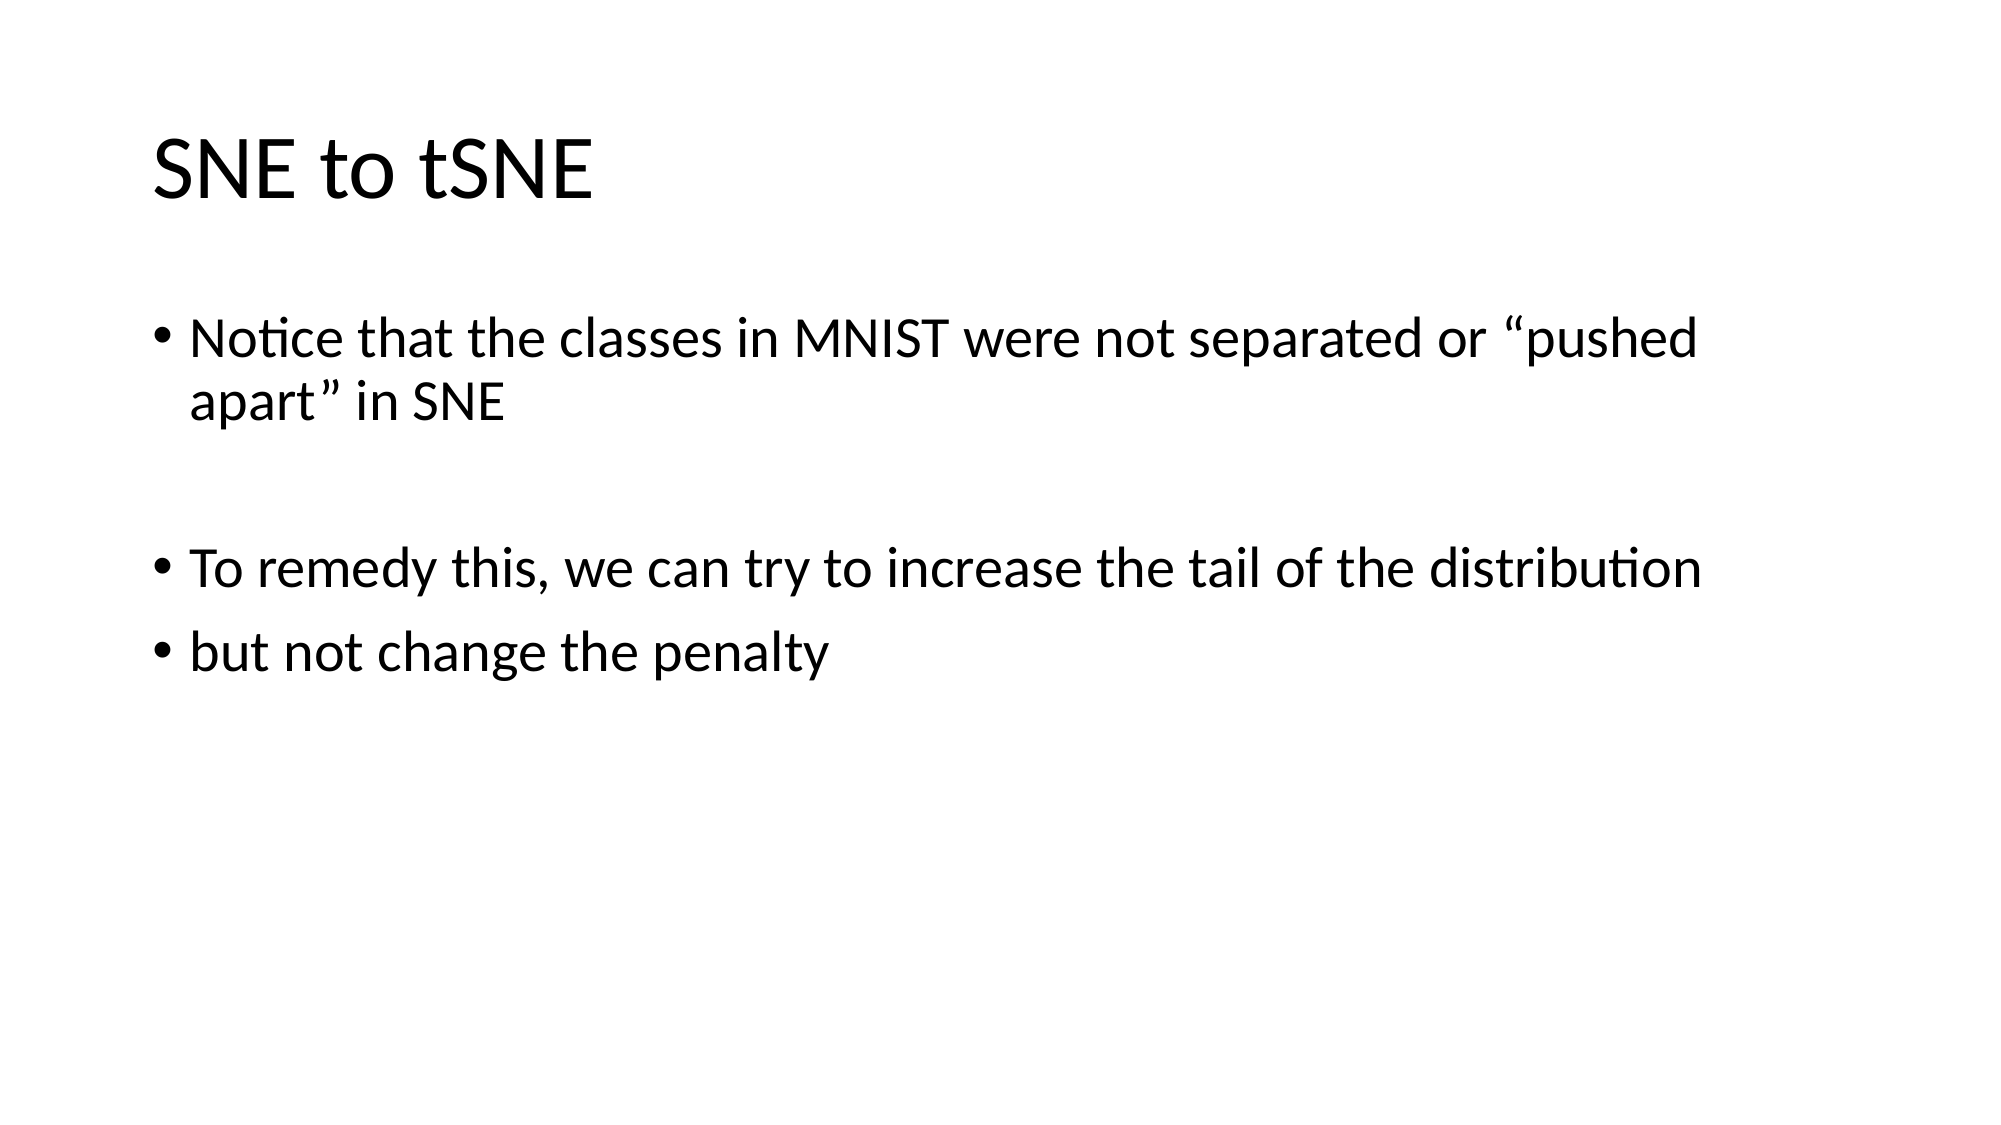

# SNE to tSNE
Notice that the classes in MNIST were not separated or “pushed apart” in SNE

To remedy this, we can try to increase the tail of the distribution
but not change the penalty